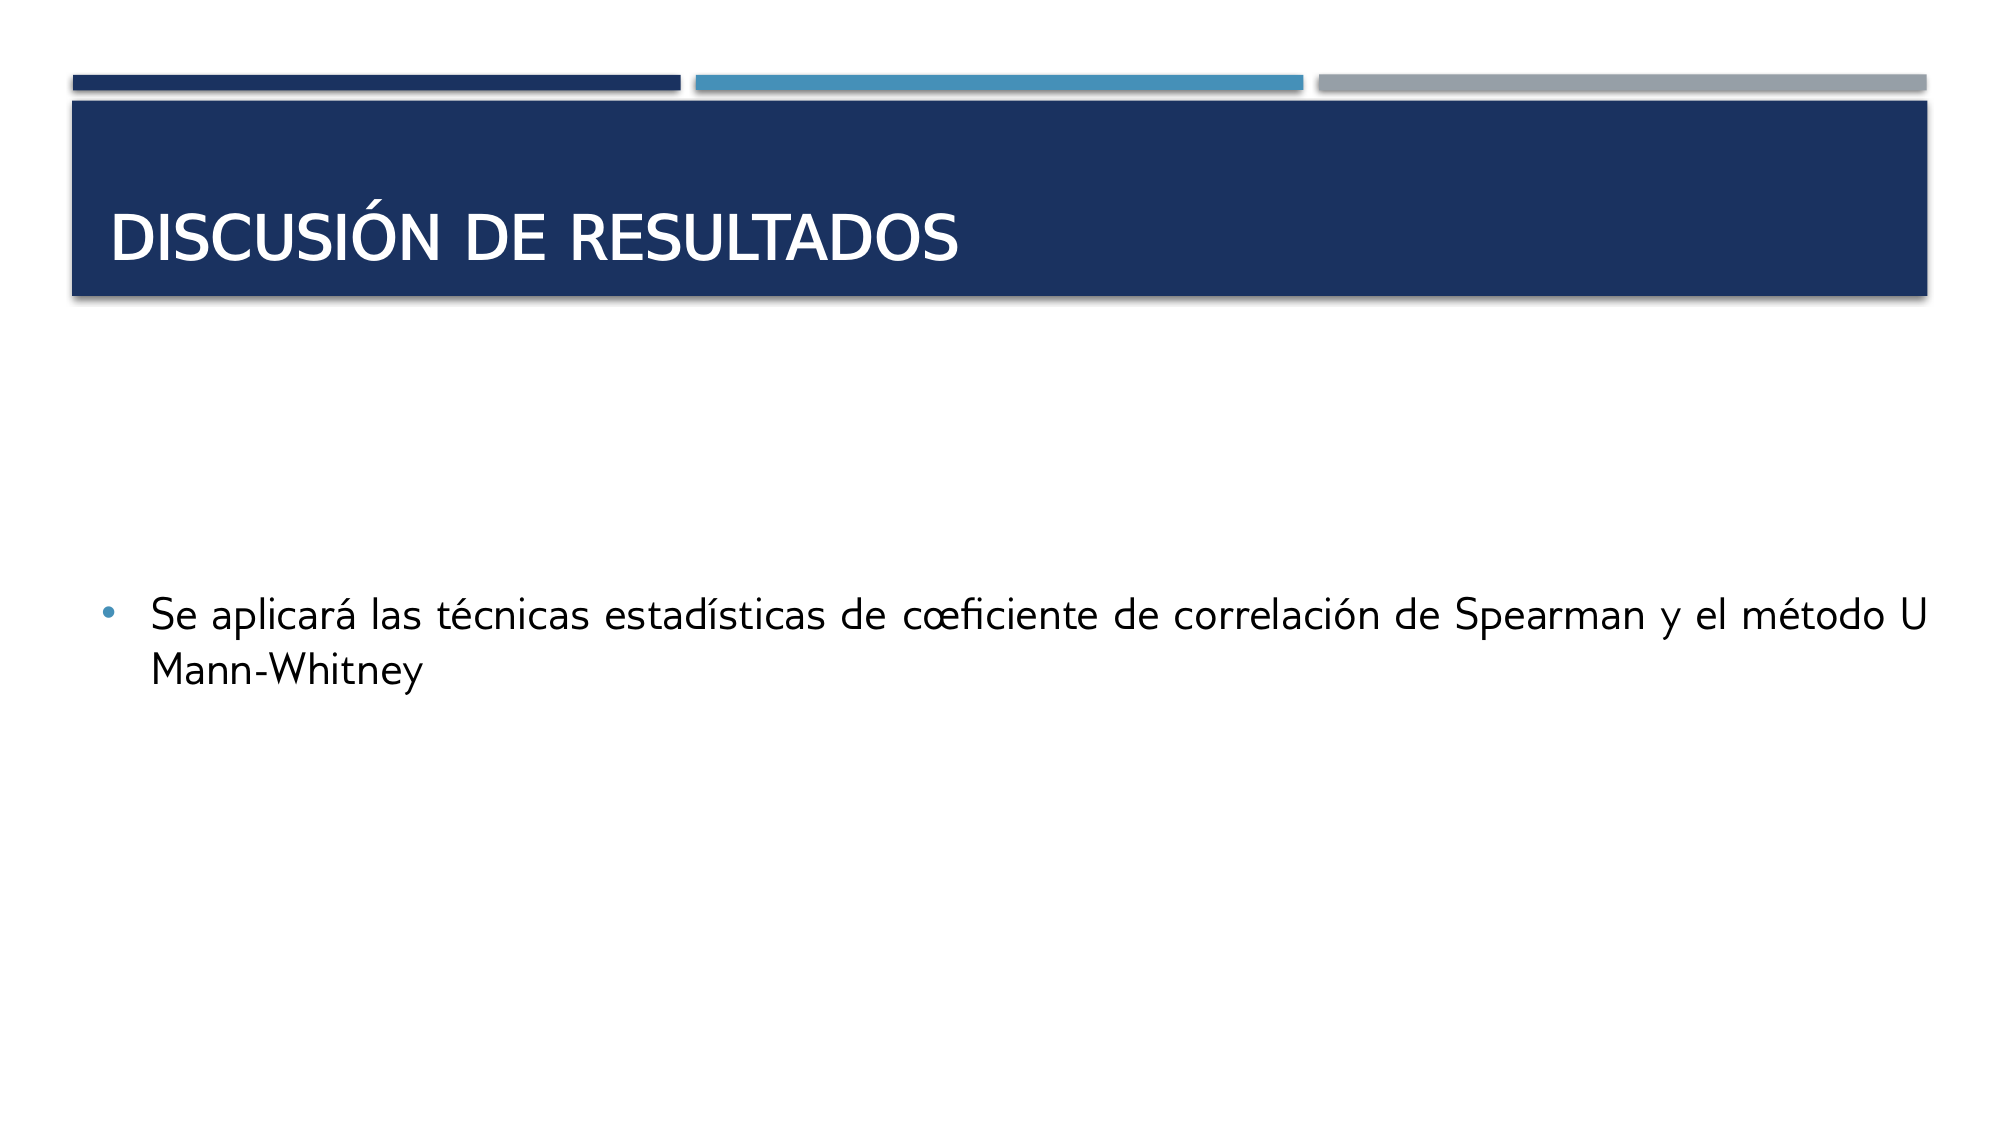

# Discusión de resultados

Se aplicará las técnicas estadísticas de coeficiente de correlación de Spearman y el método U Mann-Whitney